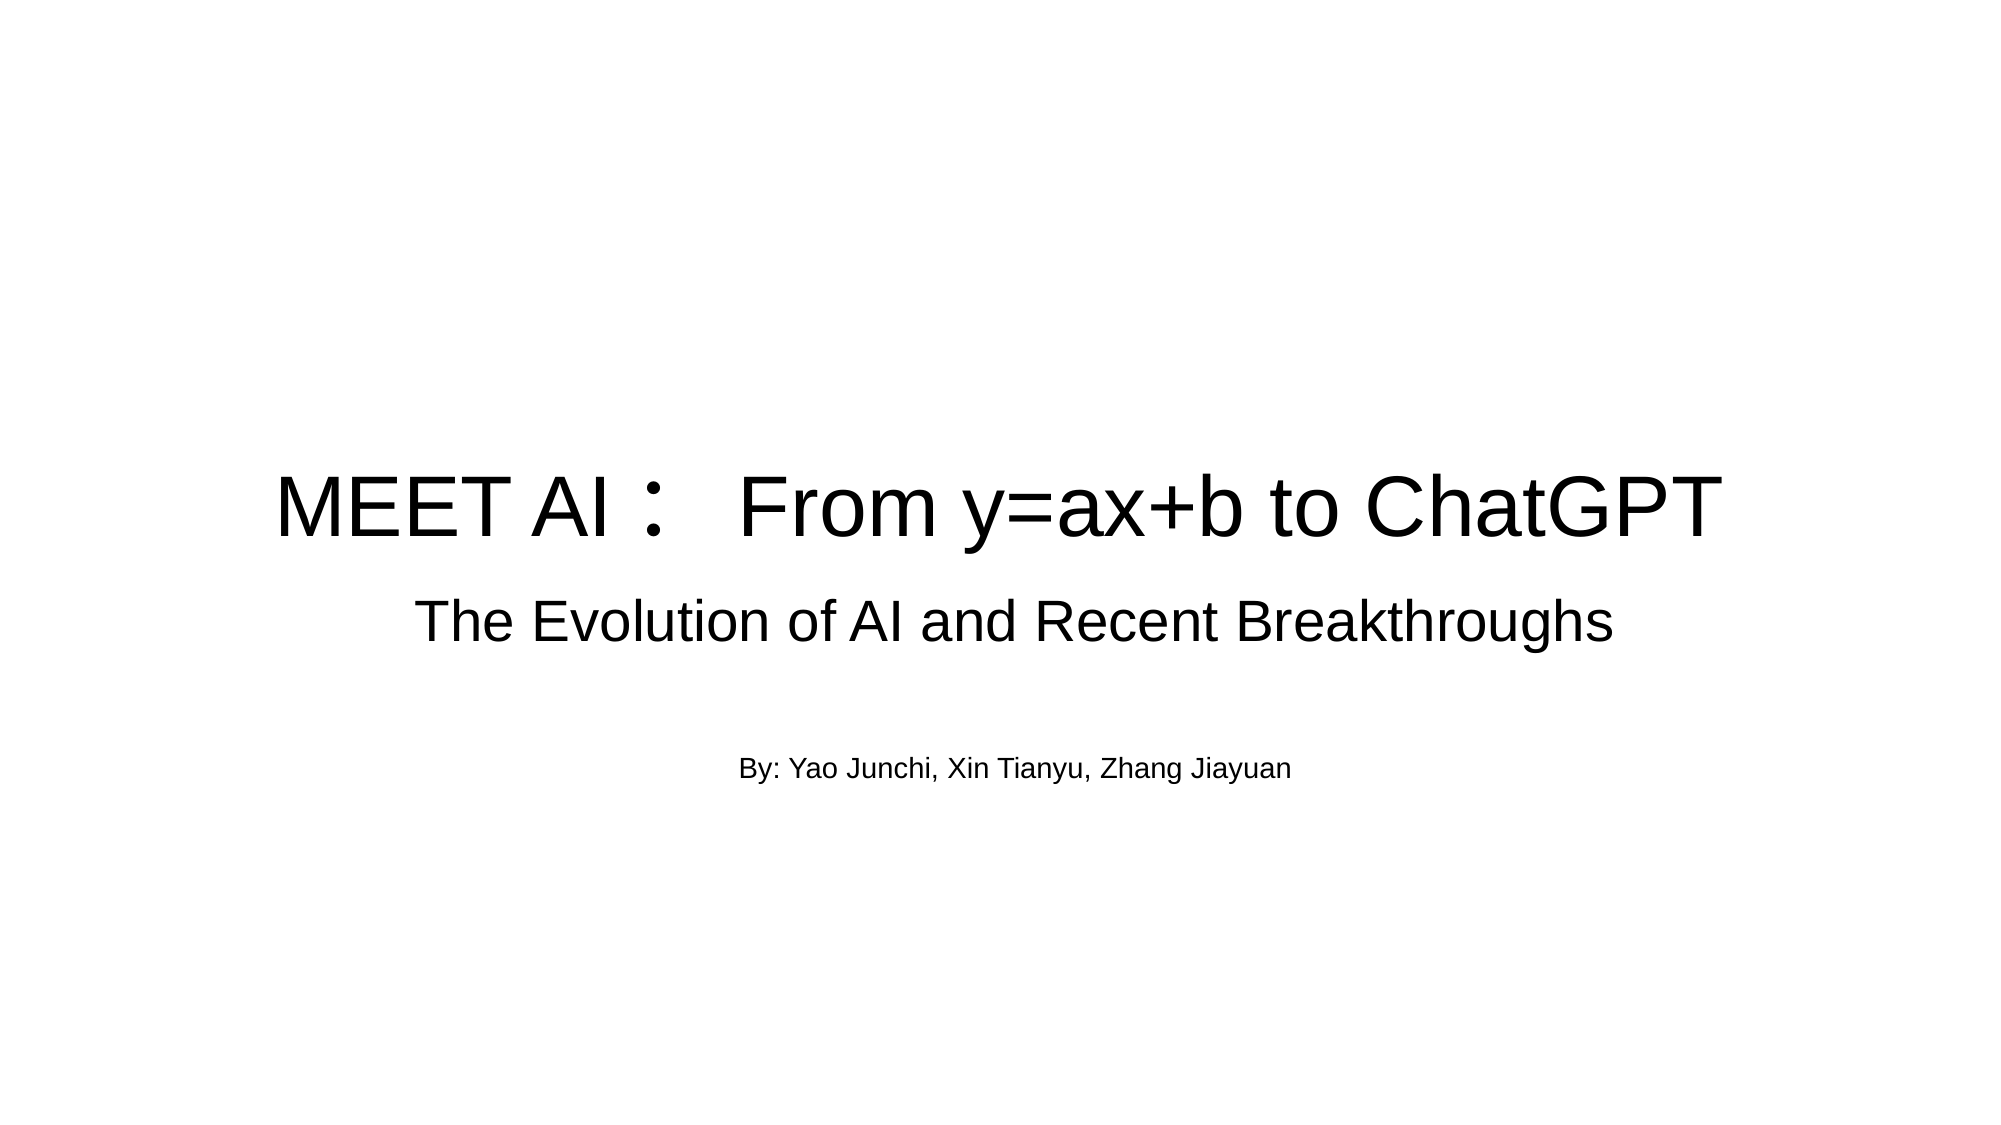

# MEET AI：From y=ax+b to ChatGPT
The Evolution of AI and Recent Breakthroughs
By: Yao Junchi, Xin Tianyu, Zhang Jiayuan